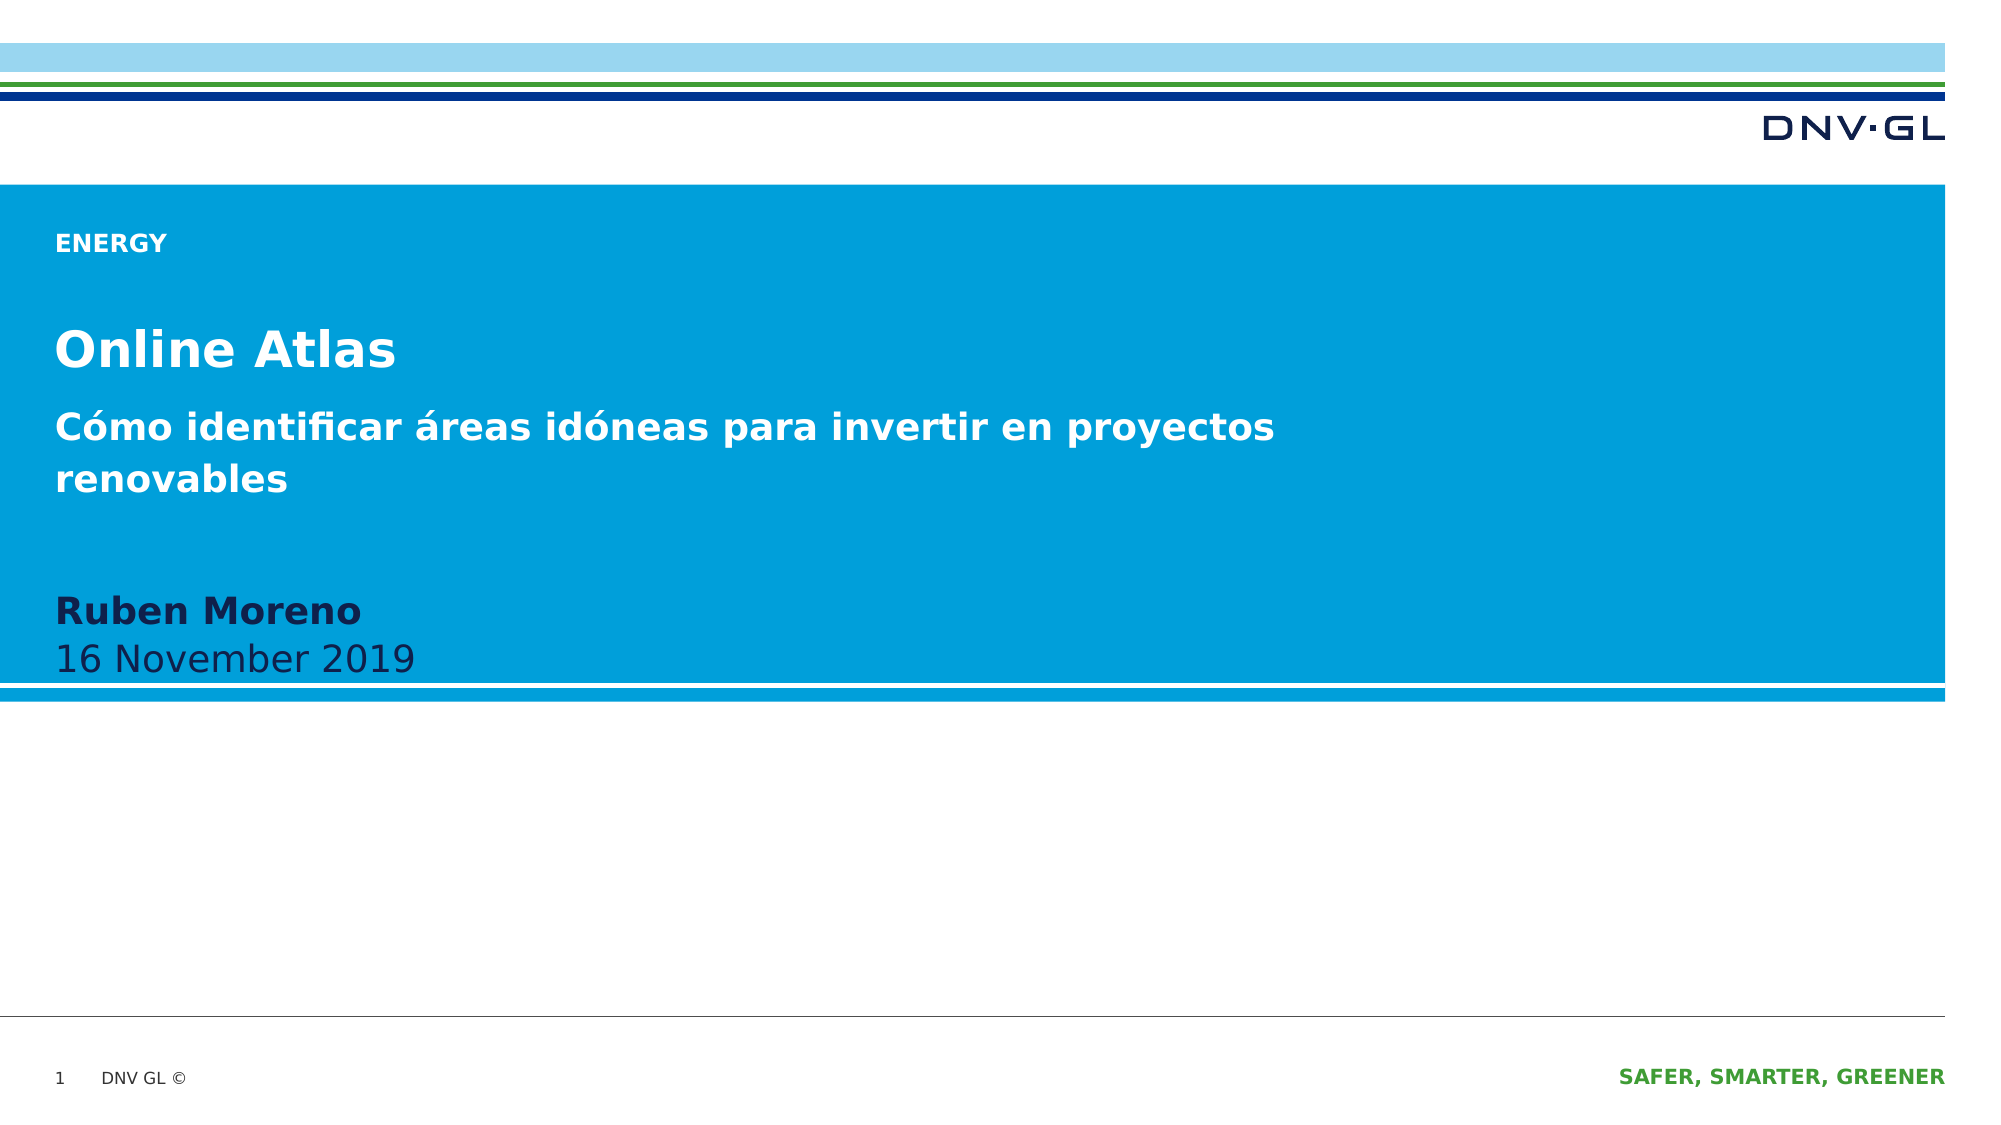

# Online Atlas
Cómo identificar áreas idóneas para invertir en proyectos renovables
1